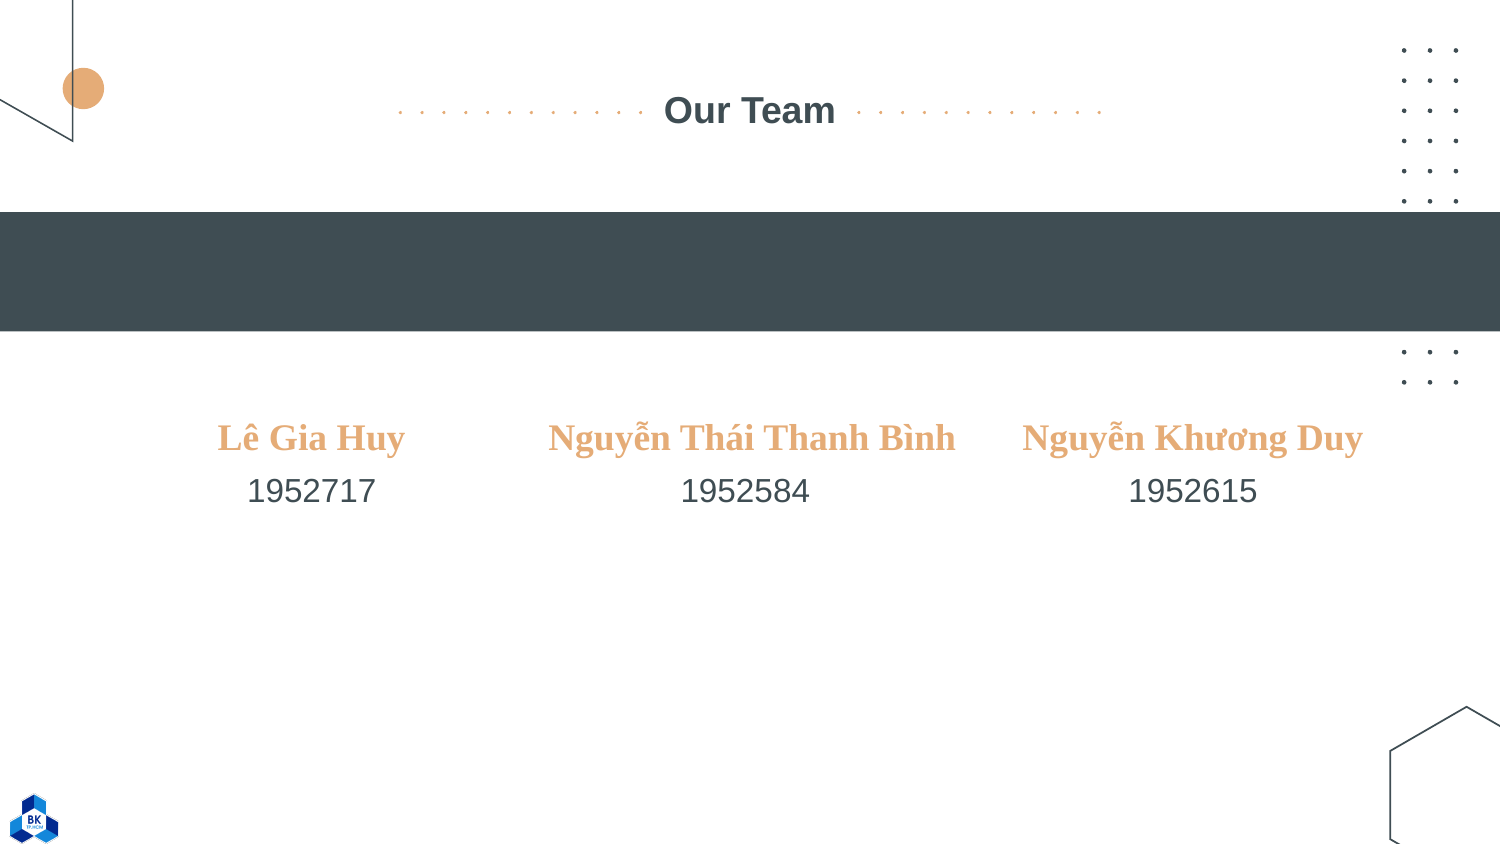

# Our Team

Lê Gia Huy
Nguyễn Thái Thanh Bình
Nguyễn Khương Duy
1952717
1952584
1952615